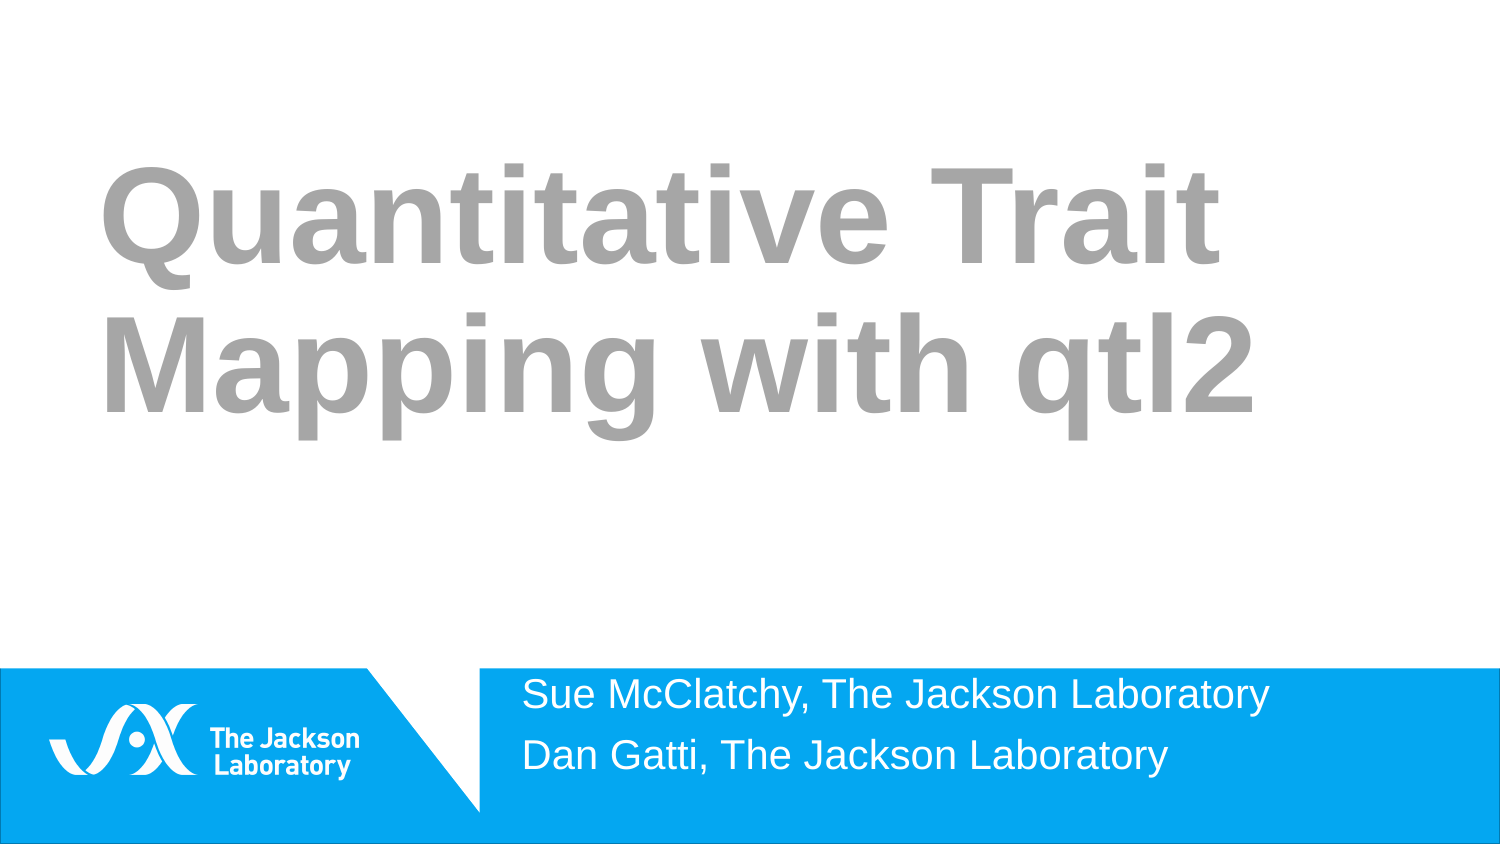

Quantitative Trait Mapping with qtl2
Sue McClatchy, The Jackson Laboratory
Dan Gatti, The Jackson Laboratory